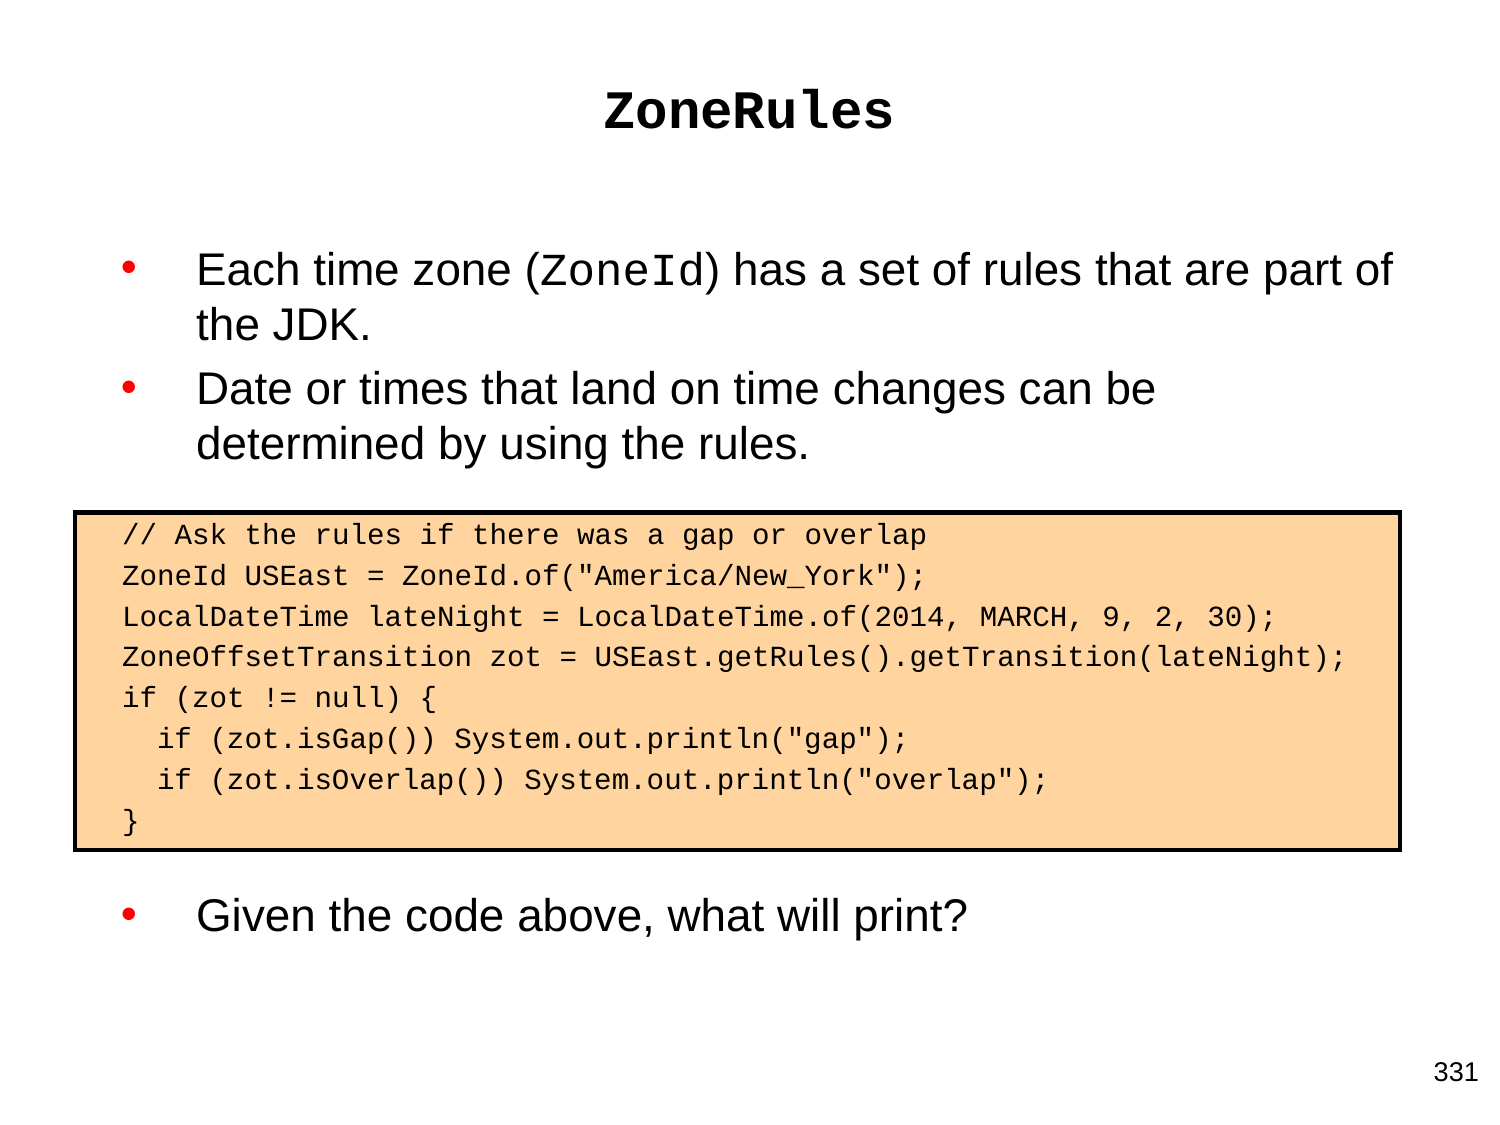

# ZoneRules
Each time zone (ZoneId) has a set of rules that are part of the JDK.
Date or times that land on time changes can be determined by using the rules.

 // Ask the rules if there was a gap or overlap
 ZoneId USEast = ZoneId.of("America/New_York");
 LocalDateTime lateNight = LocalDateTime.of(2014, MARCH, 9, 2, 30);
 ZoneOffsetTransition zot = USEast.getRules().getTransition(lateNight);
 if (zot != null) {
   if (zot.isGap()) System.out.println("gap");
   if (zot.isOverlap()) System.out.println("overlap");
 }

Given the code above, what will print?

331